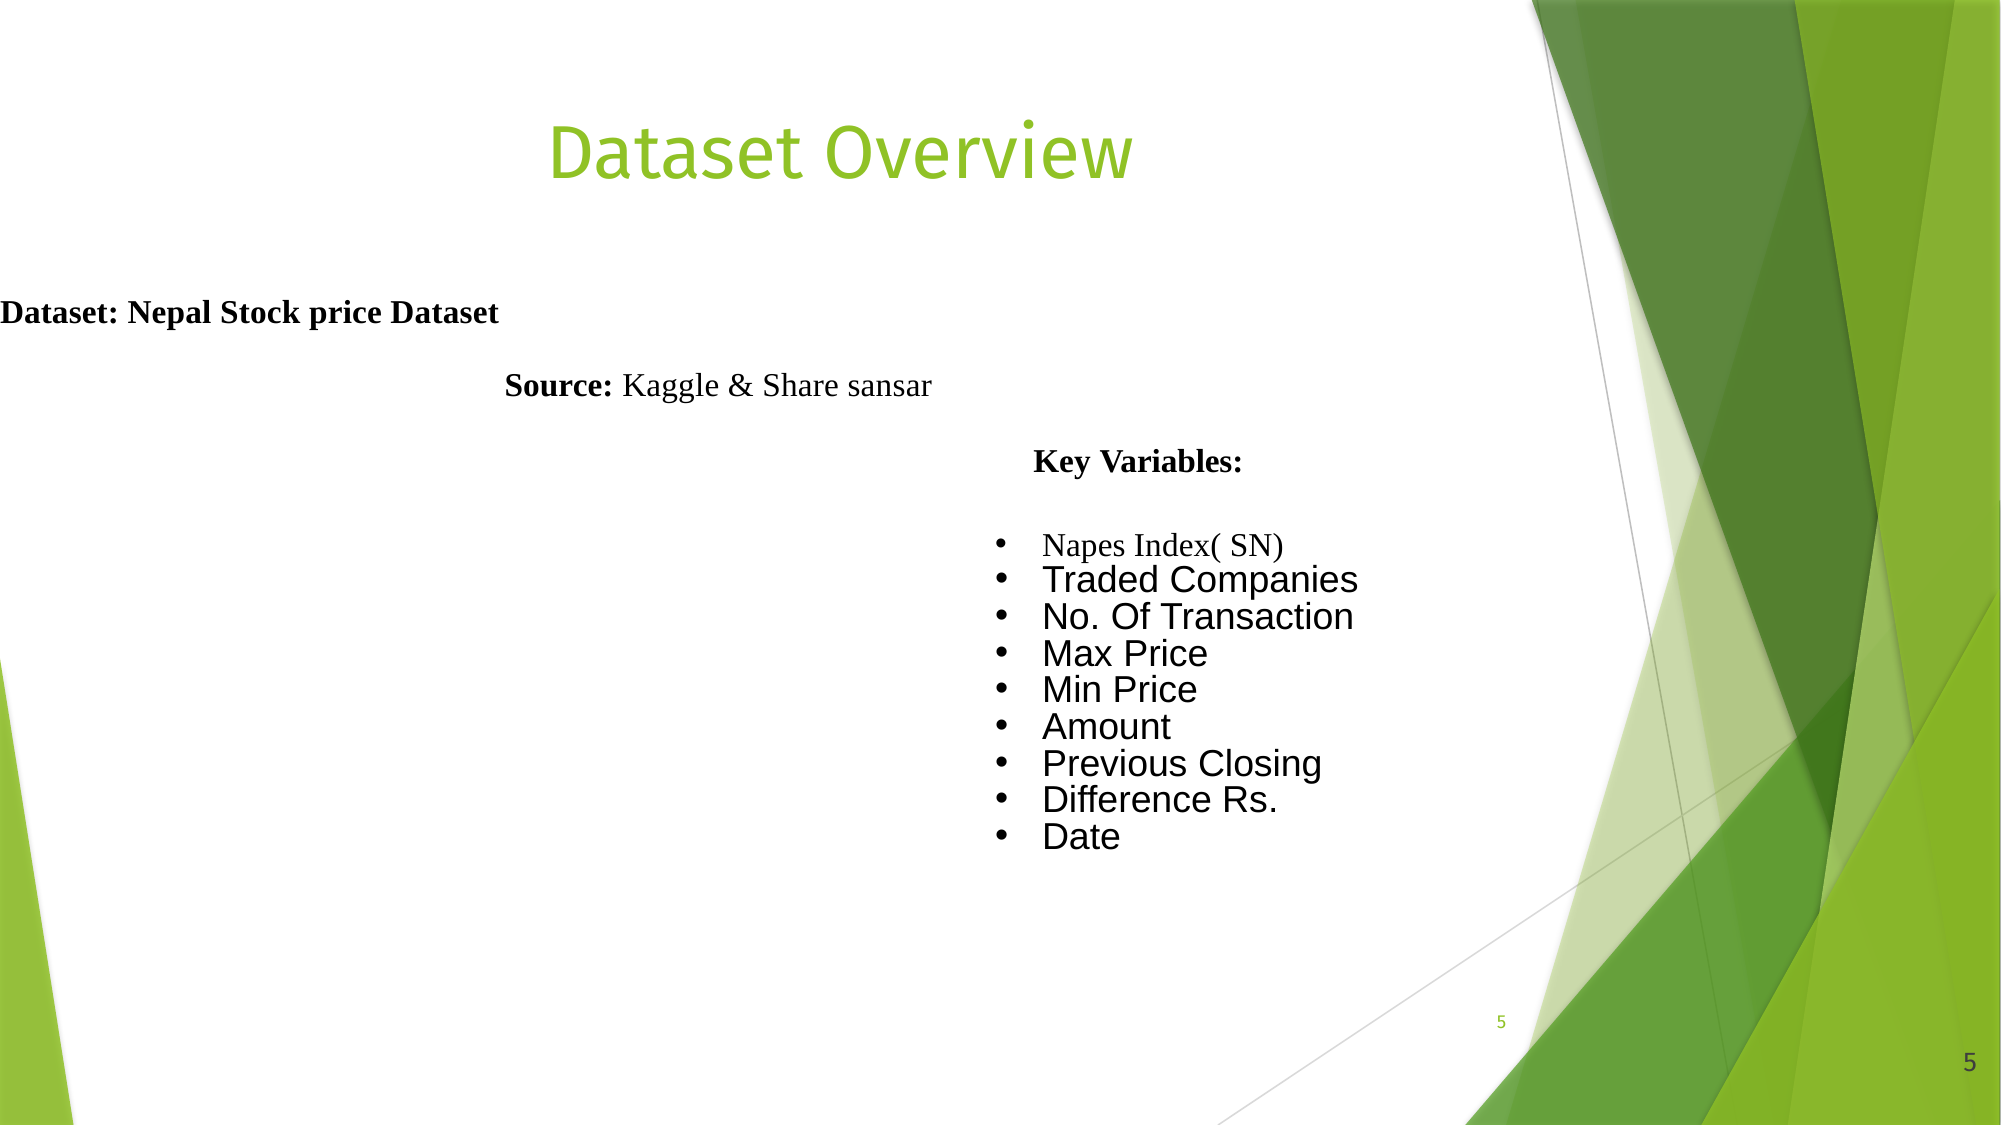

# Dataset Overview
Dataset: Nepal Stock price Dataset
Source: Kaggle & Share sansar

Key Variables:

Napes Index( SN)
Traded Companies
No. Of Transaction
Max Price
Min Price
Amount
Previous Closing
Difference Rs.
Date

5
5